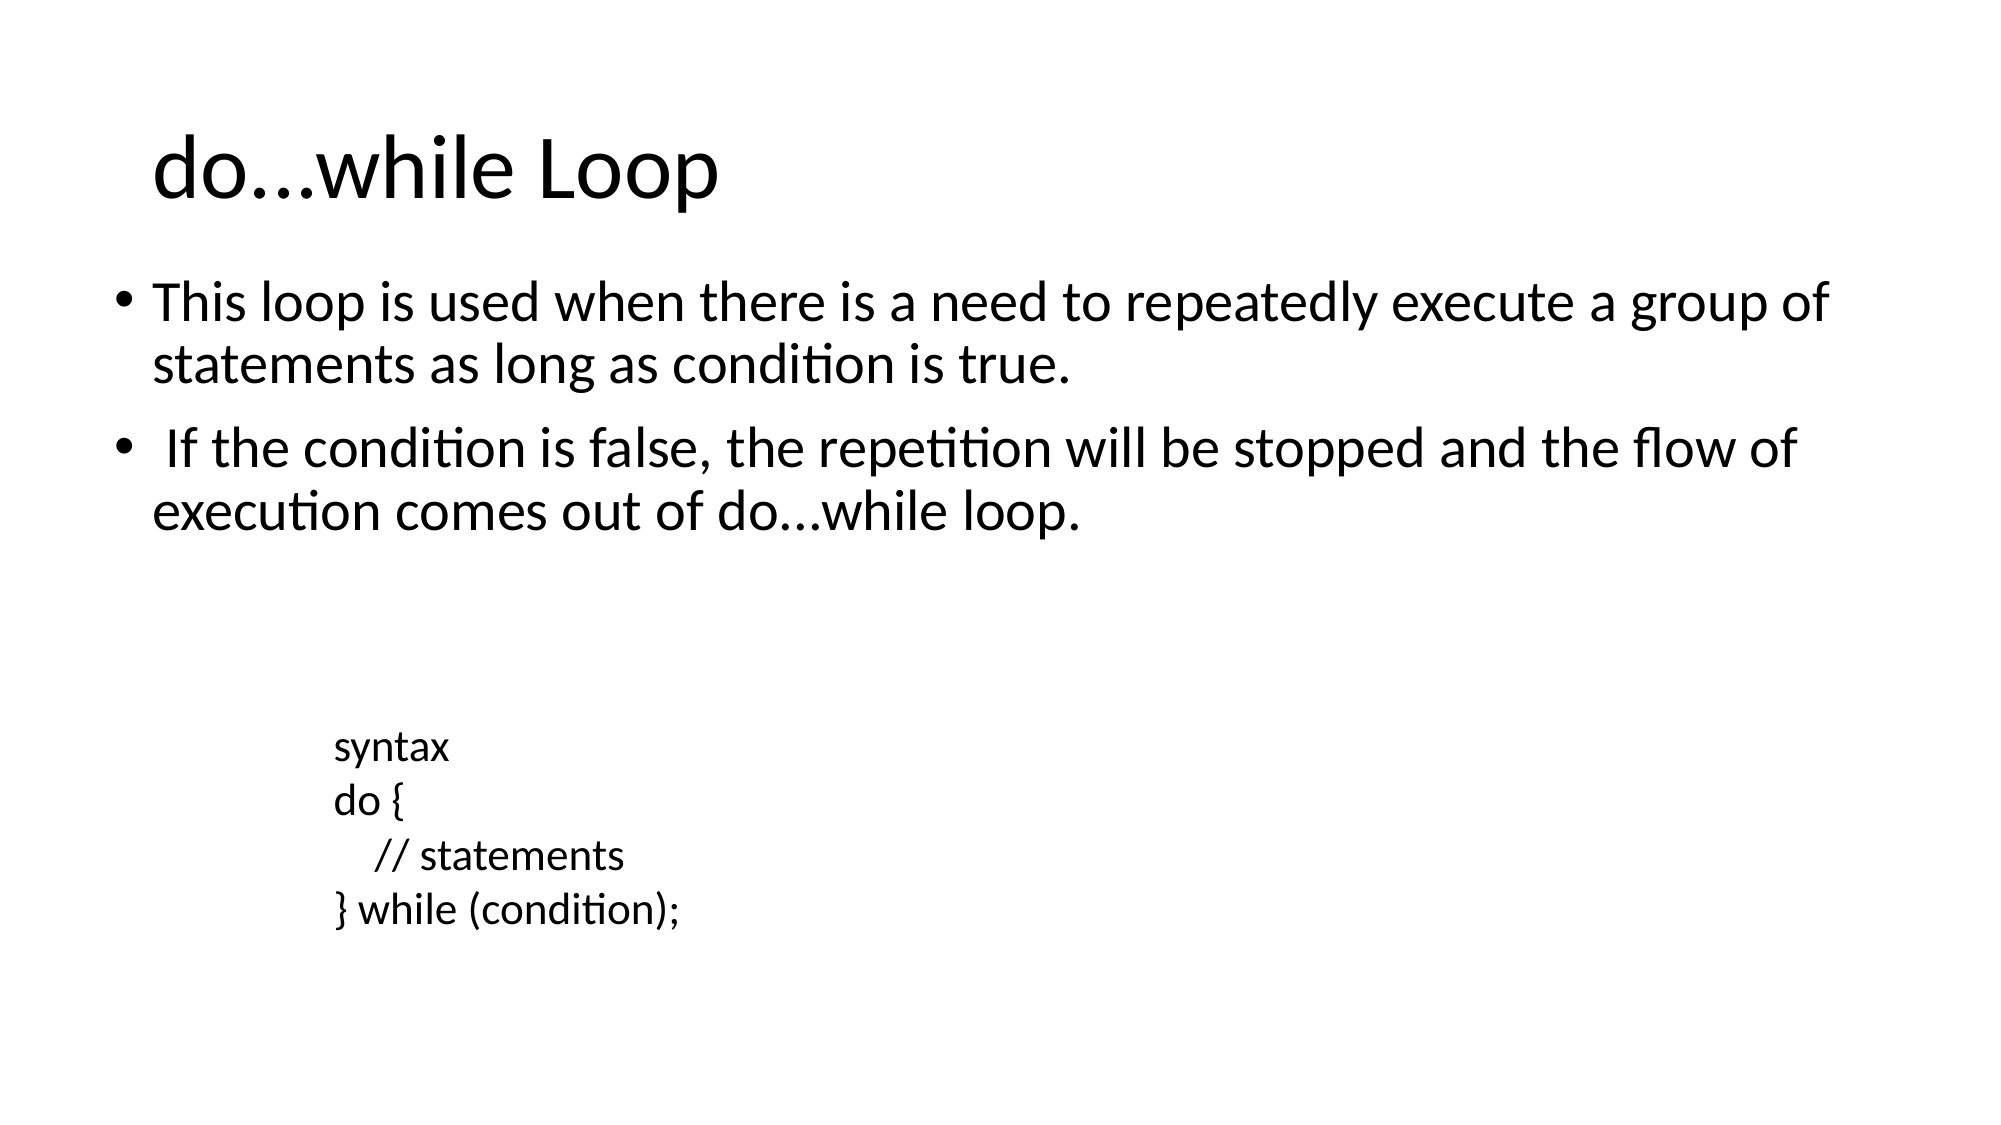

# do...while Loop
This loop is used when there is a need to repeatedly execute a group of statements as long as condition is true.
 If the condition is false, the repetition will be stopped and the flow of execution comes out of do...while loop.
syntax
do {
    // statements
} while (condition);